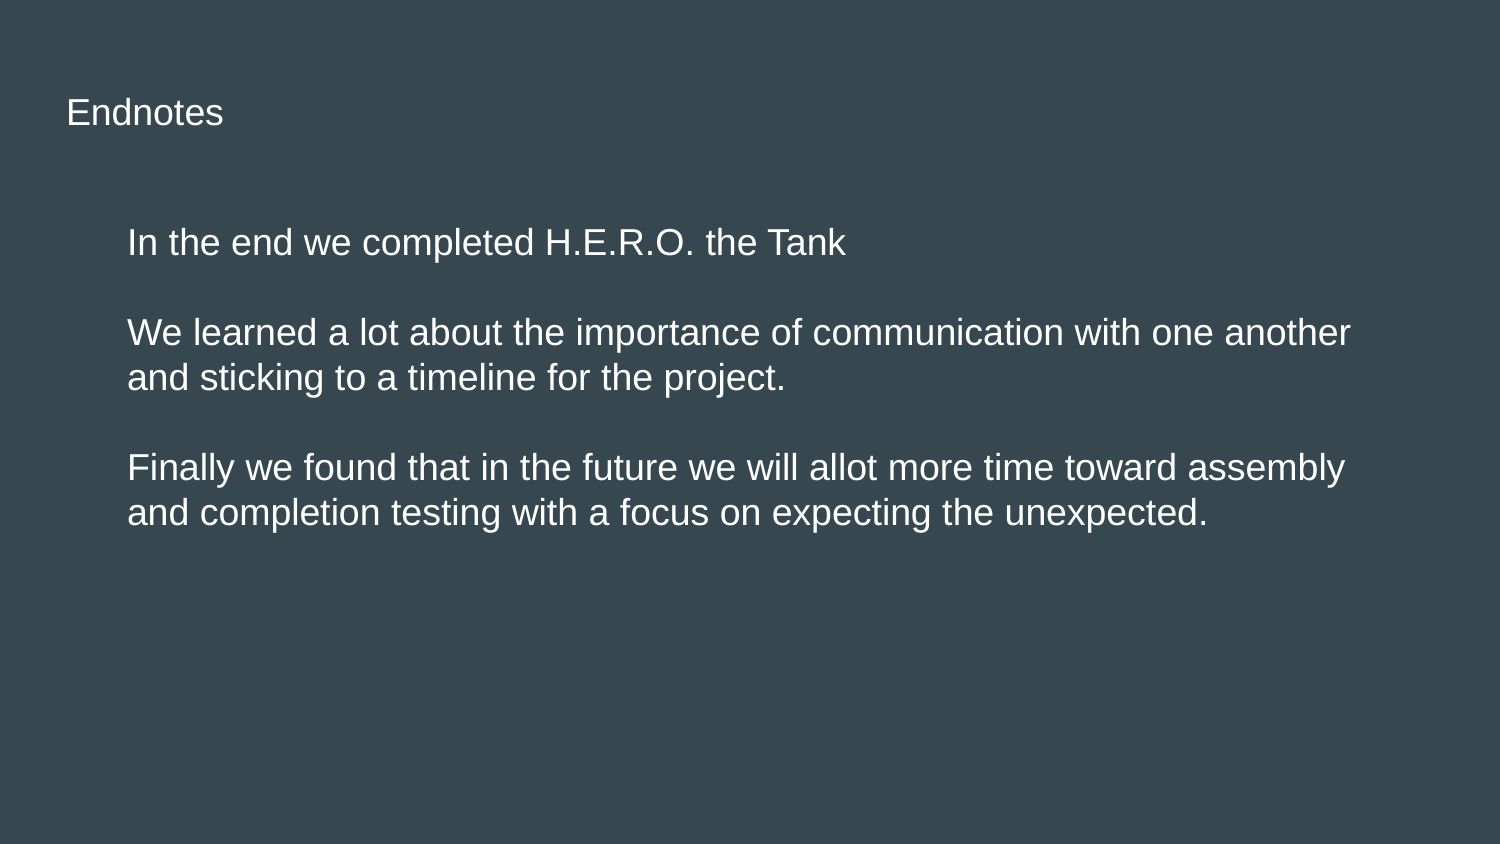

# Endnotes
In the end we completed H.E.R.O. the Tank

We learned a lot about the importance of communication with one another and sticking to a timeline for the project.

Finally we found that in the future we will allot more time toward assembly and completion testing with a focus on expecting the unexpected.